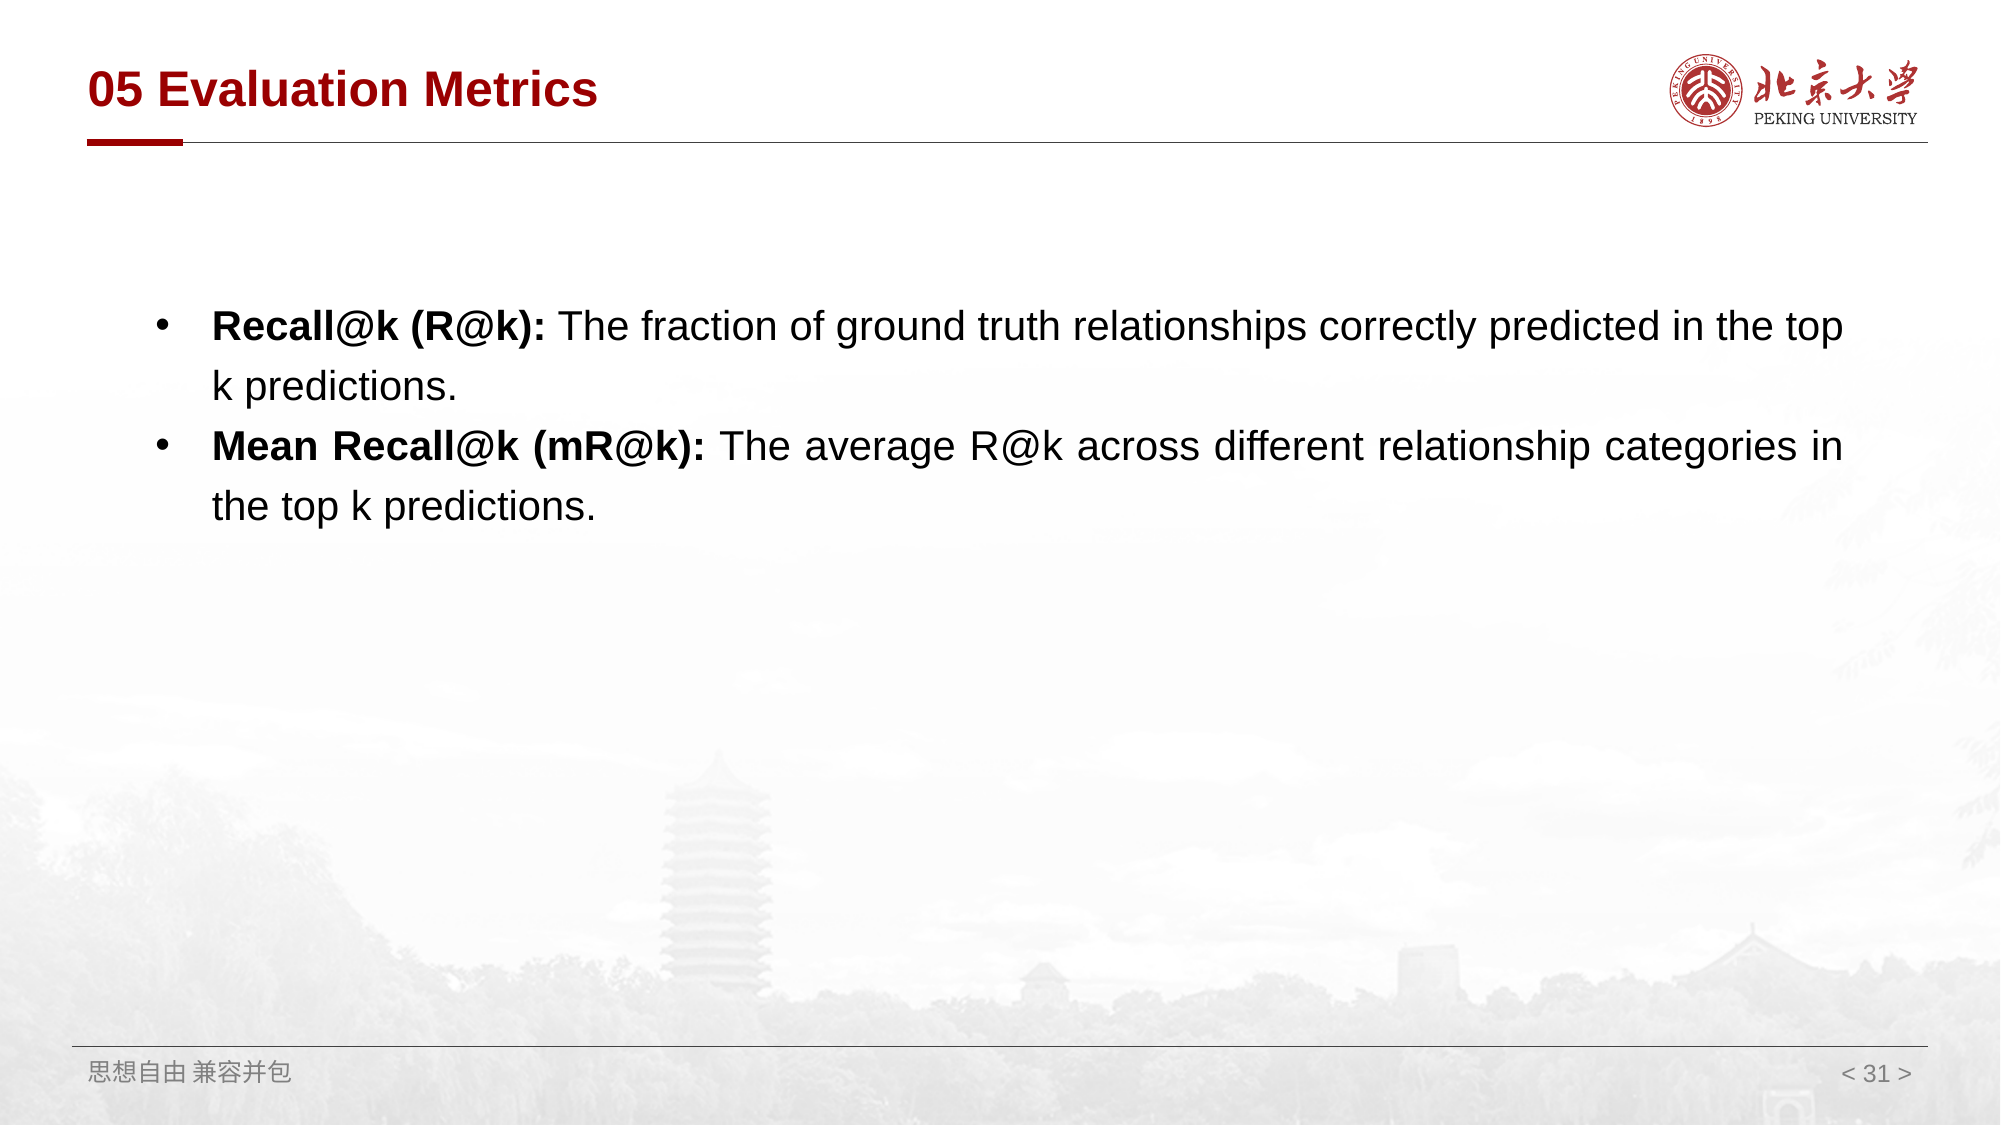

# 05 Evaluation Metrics
Recall@k (R@k): The fraction of ground truth relationships correctly predicted in the top k predictions.
Mean Recall@k (mR@k): The average R@k across different relationship categories in the top k predictions.
< 31 >